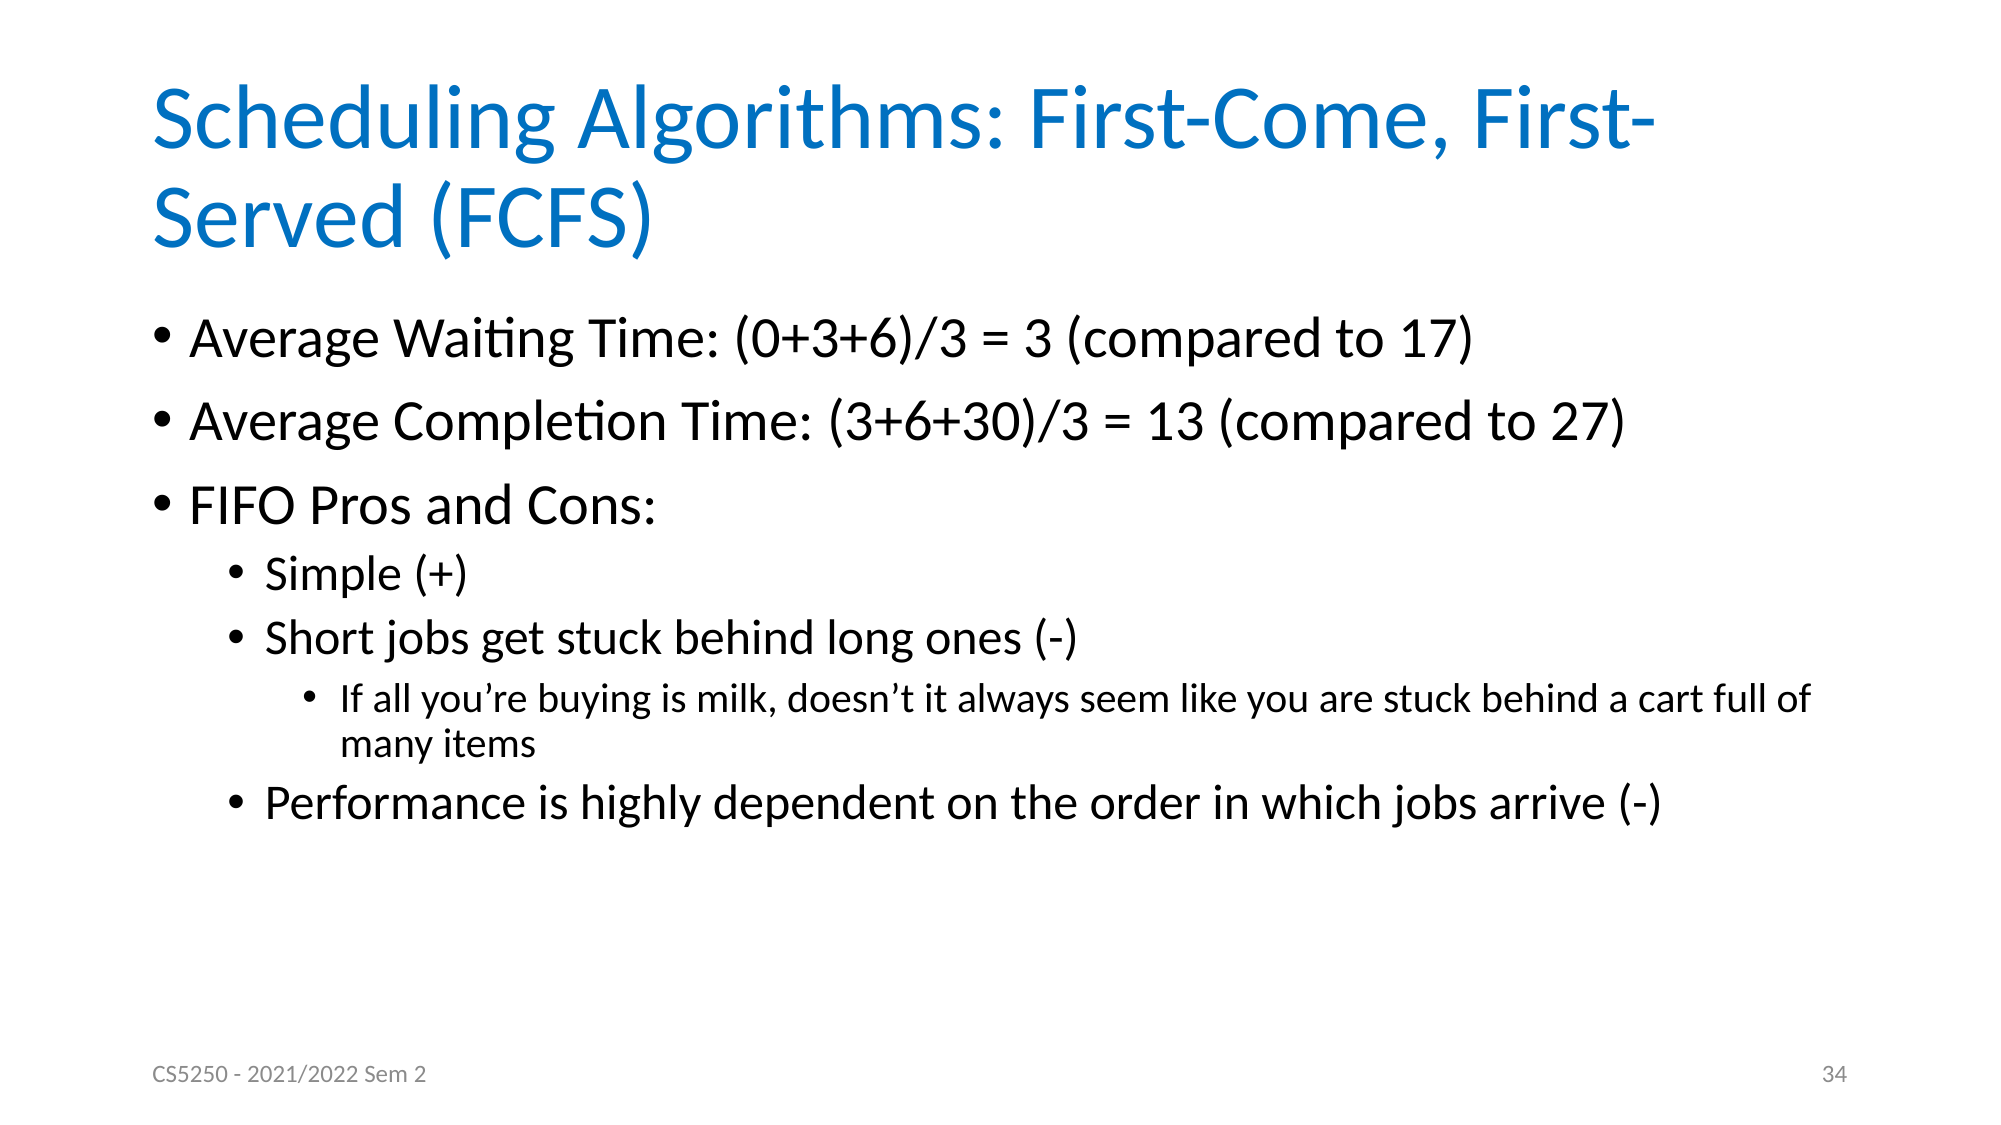

# Scheduling Algorithms: First-Come, First-Served (FCFS)
Average Waiting Time: (0+3+6)/3 = 3 (compared to 17)
Average Completion Time: (3+6+30)/3 = 13 (compared to 27)
FIFO Pros and Cons:
Simple (+)
Short jobs get stuck behind long ones (-)
If all you’re buying is milk, doesn’t it always seem like you are stuck behind a cart full of many items
Performance is highly dependent on the order in which jobs arrive (-)
CS5250 - 2021/2022 Sem 2
34